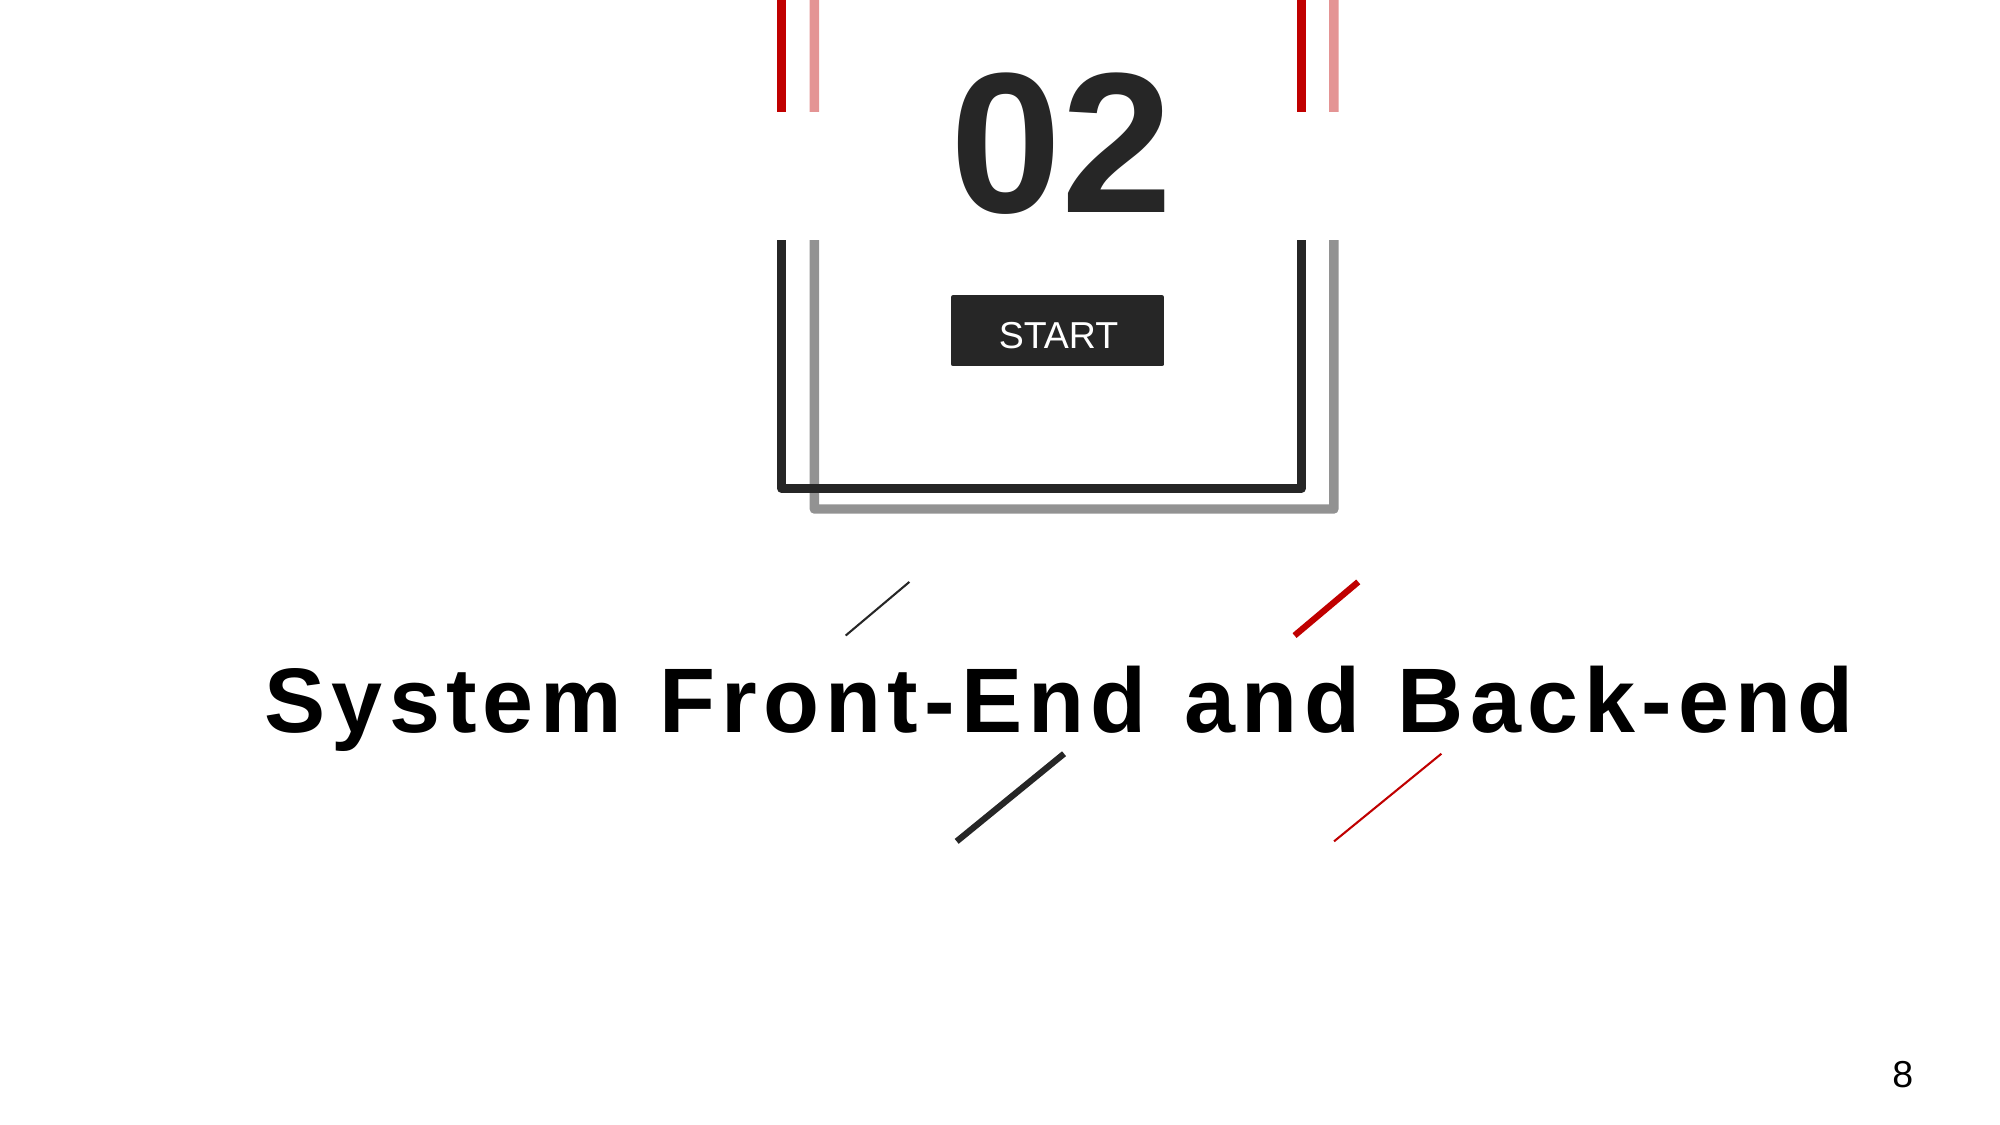

02

START
System Front-End and Back-end
8